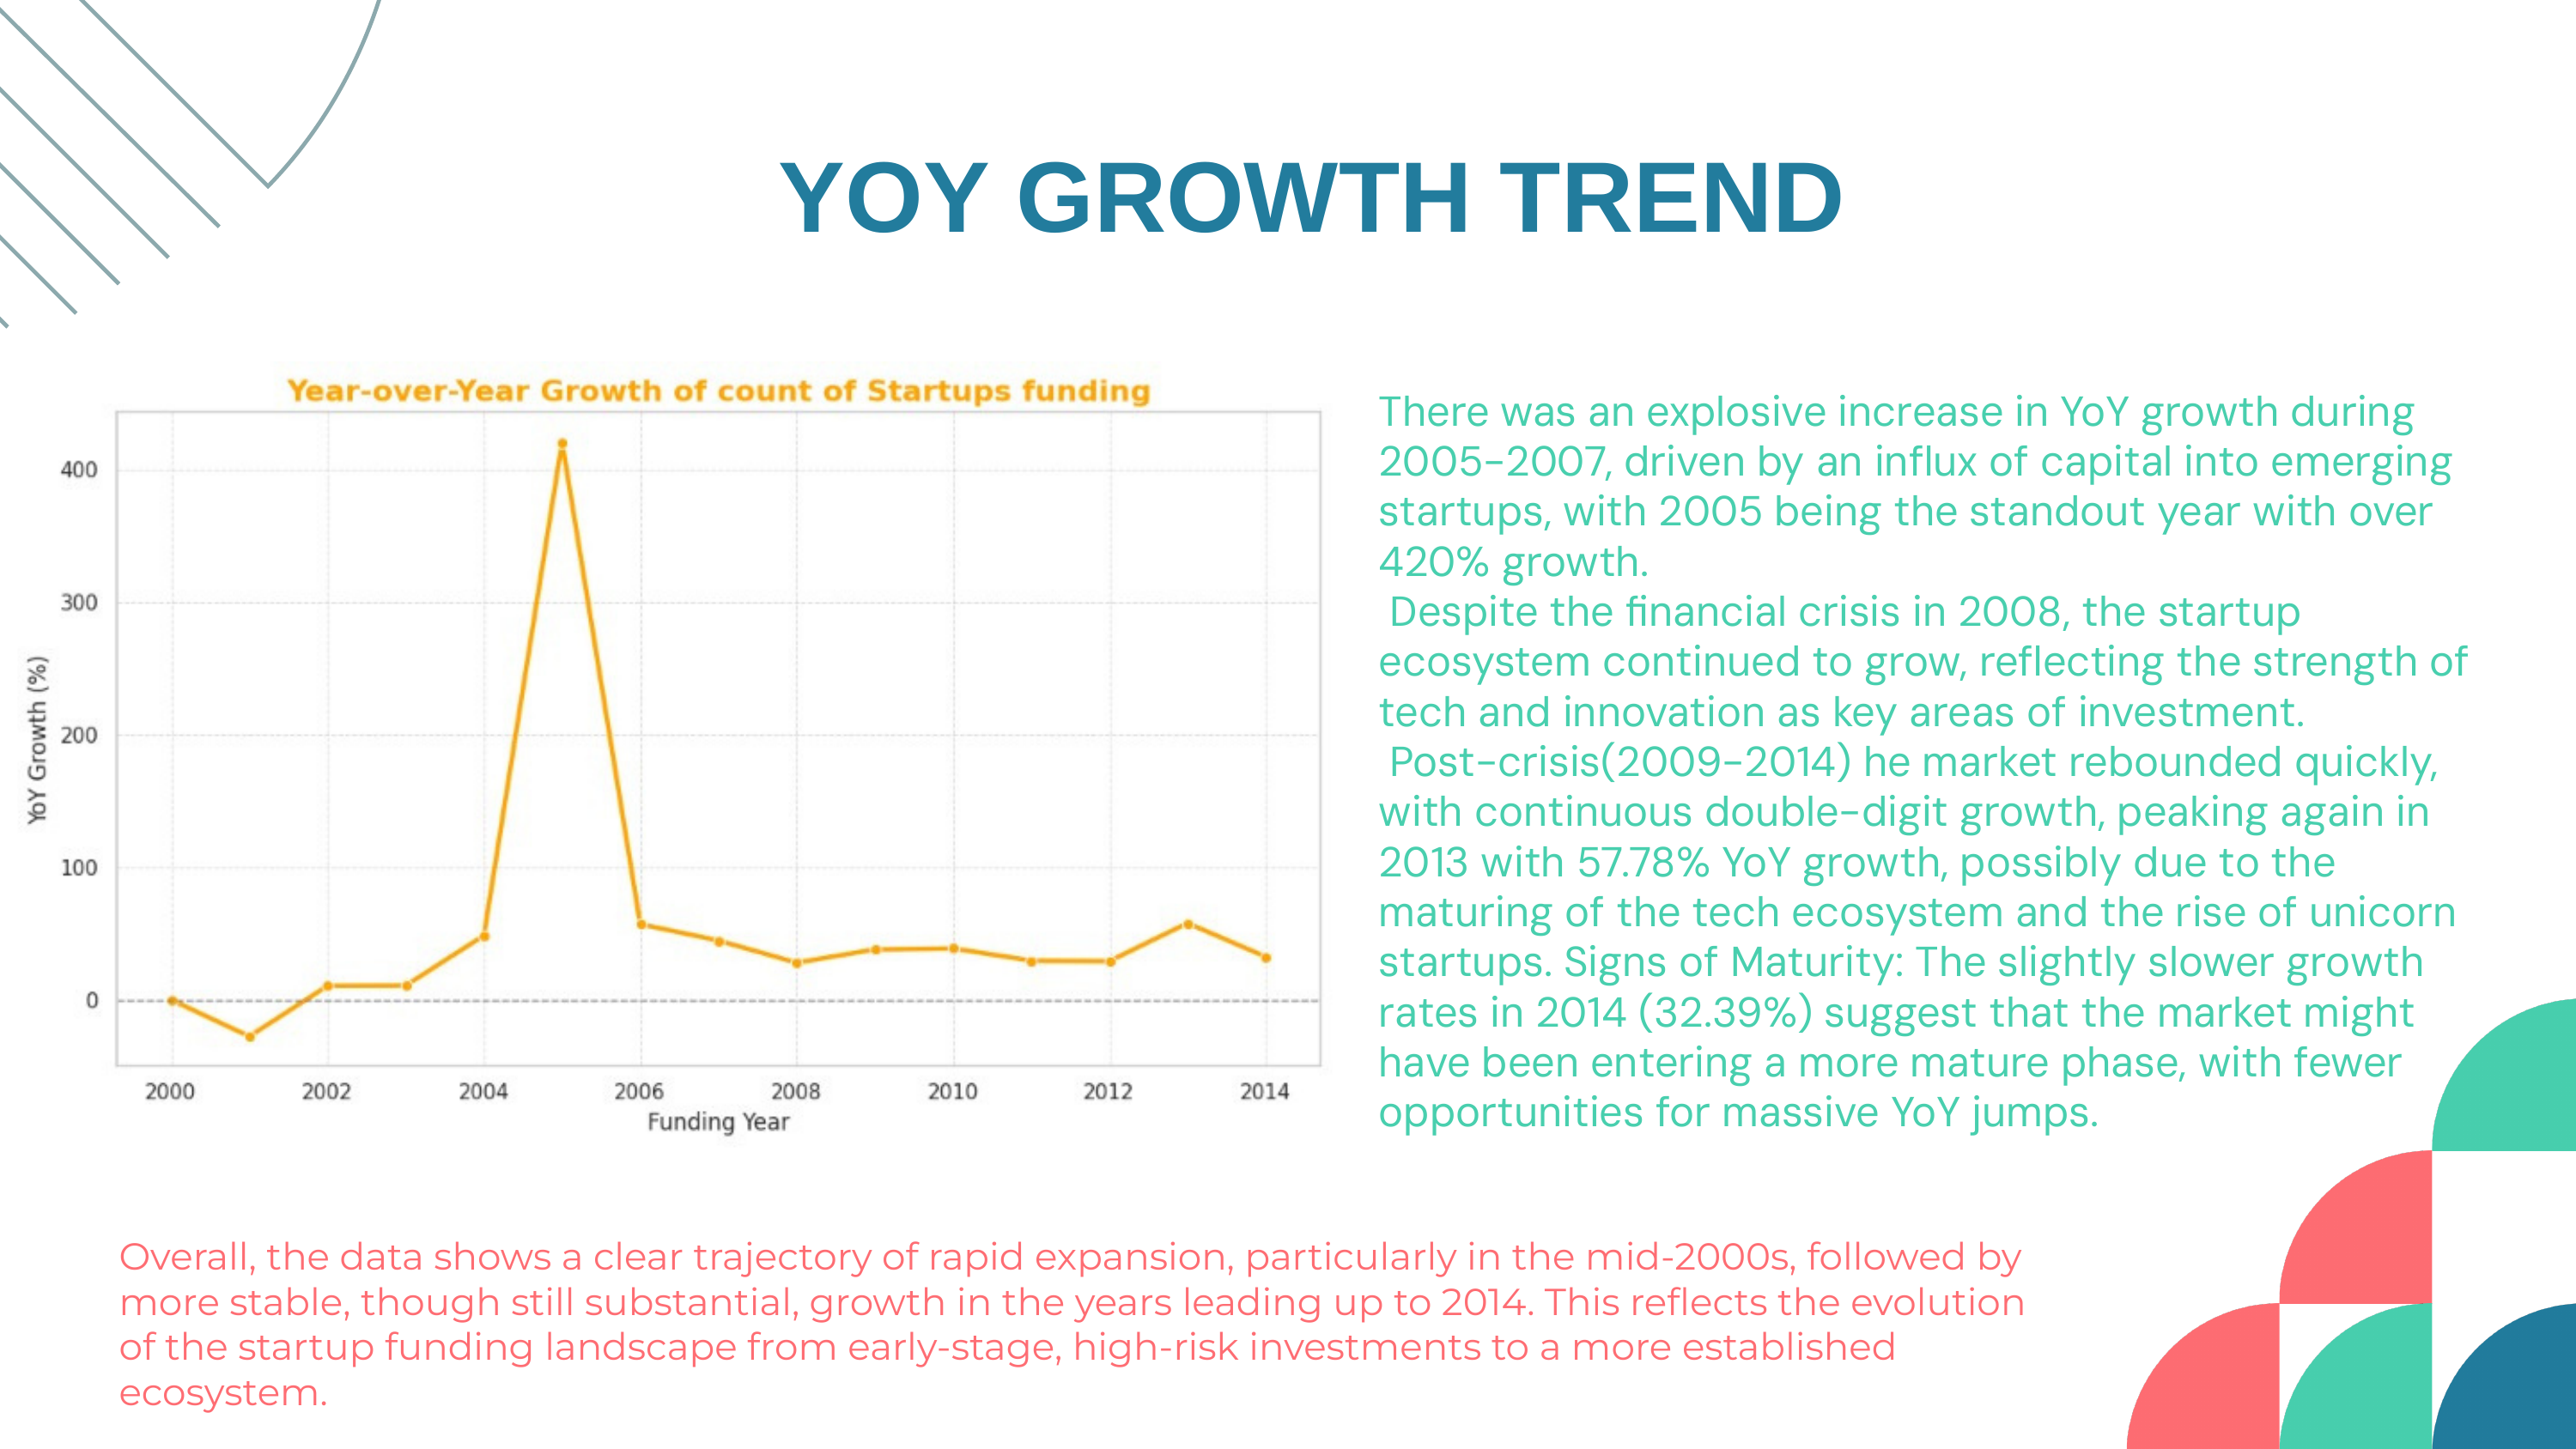

YOY GROWTH TREND

There was an explosive increase in YoY growth during 2005-2007, driven by an influx of capital into emerging startups, with 2005 being the standout year with over 420% growth.
 Despite the financial crisis in 2008, the startup ecosystem continued to grow, reflecting the strength of tech and innovation as key areas of investment.
 Post-crisis(2009-2014) he market rebounded quickly, with continuous double-digit growth, peaking again in 2013 with 57.78% YoY growth, possibly due to the maturing of the tech ecosystem and the rise of unicorn startups. Signs of Maturity: The slightly slower growth rates in 2014 (32.39%) suggest that the market might have been entering a more mature phase, with fewer opportunities for massive YoY jumps.

Overall, the data shows a clear trajectory of rapid expansion, particularly in the mid-2000s, followed by more stable, though still substantial, growth in the years leading up to 2014. This reflects the evolution of the startup funding landscape from early-stage, high-risk investments to a more established ecosystem.